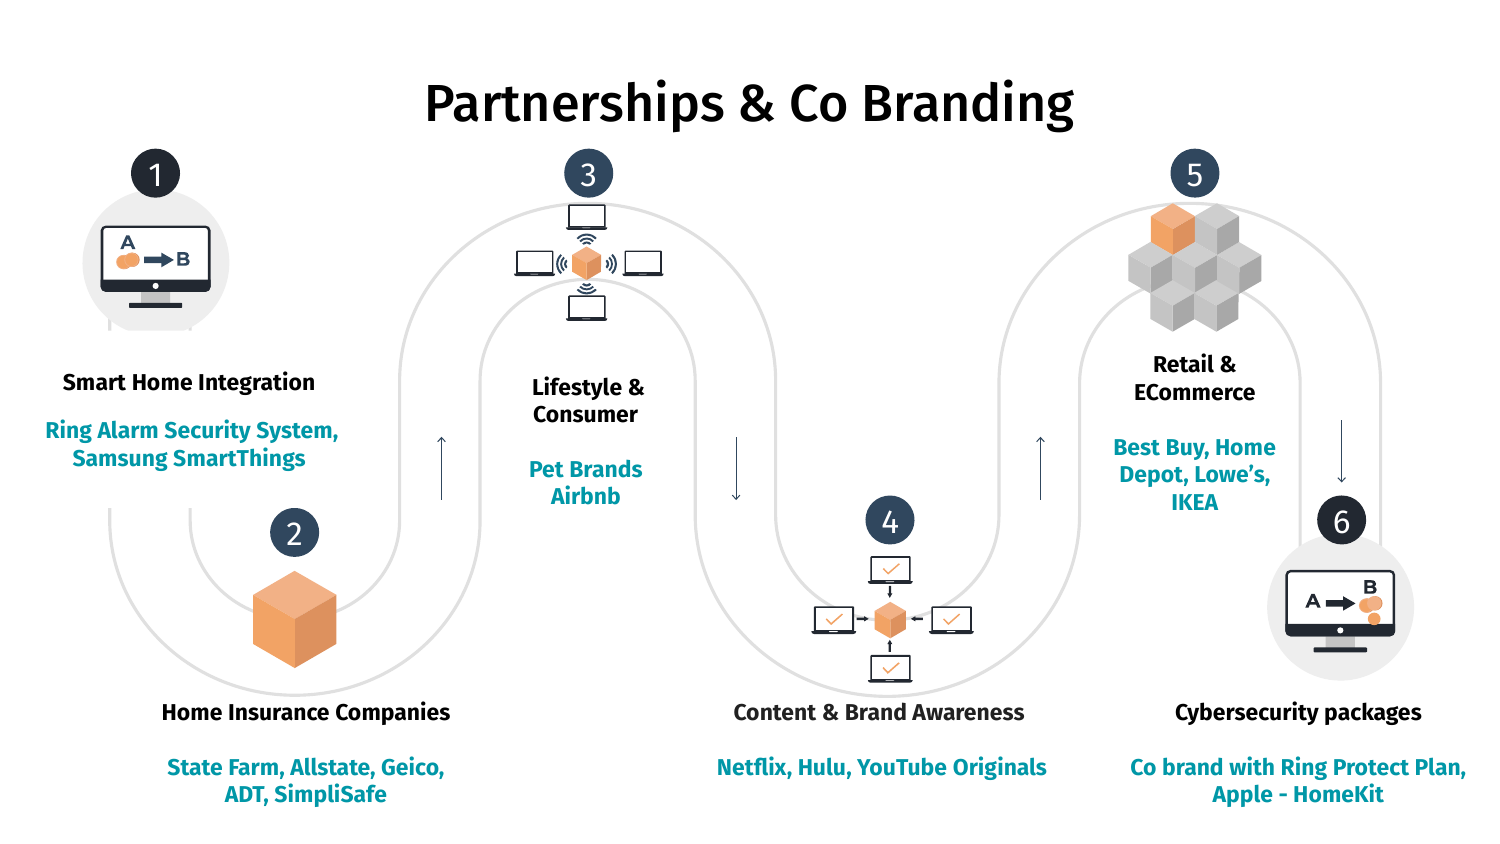

Partnerships & Co Branding
1
3
5

Smart Home Integration
 Ring Alarm Security System, Samsung SmartThings
Lifestyle & Consumer

Pet Brands
Airbnb
Retail & ECommerce

Best Buy, Home Depot, Lowe’s, IKEA

4
6
2

Home Insurance Companies

State Farm, Allstate, Geico, ADT, SimpliSafe
Content & Brand Awareness

Netflix, Hulu, YouTube Originals
Cybersecurity packages

Co brand with Ring Protect Plan, Apple - HomeKit